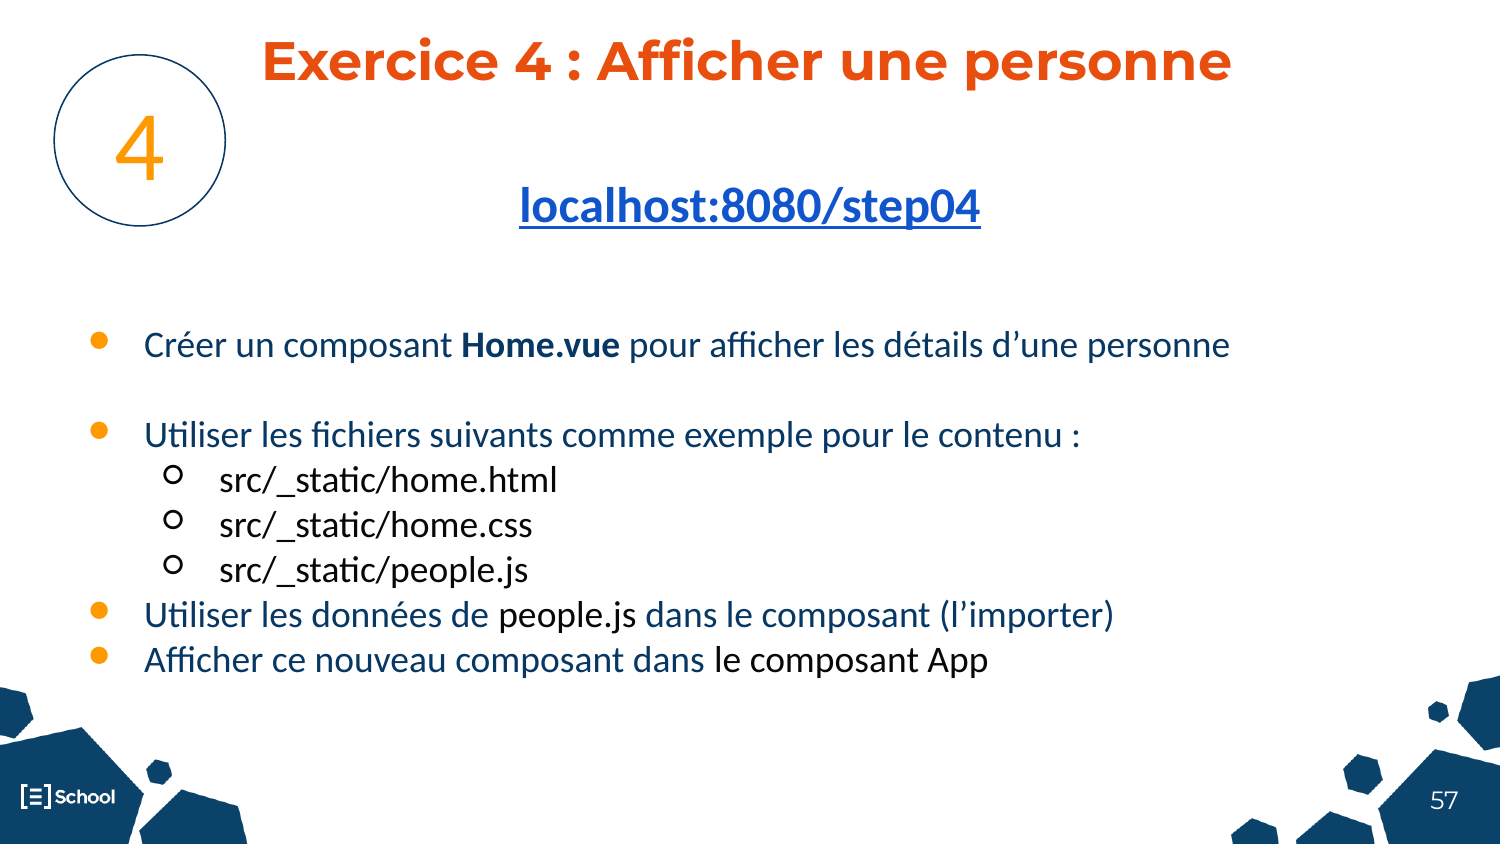

Exercice 4 : Afficher une personne

4
localhost:8080/step04
Créer un composant Home.vue pour afficher les détails d’une personne

Utiliser les fichiers suivants comme exemple pour le contenu :
src/_static/home.html
src/_static/home.css
src/_static/people.js
Utiliser les données de people.js dans le composant (l’importer)
Afficher ce nouveau composant dans le composant App
57